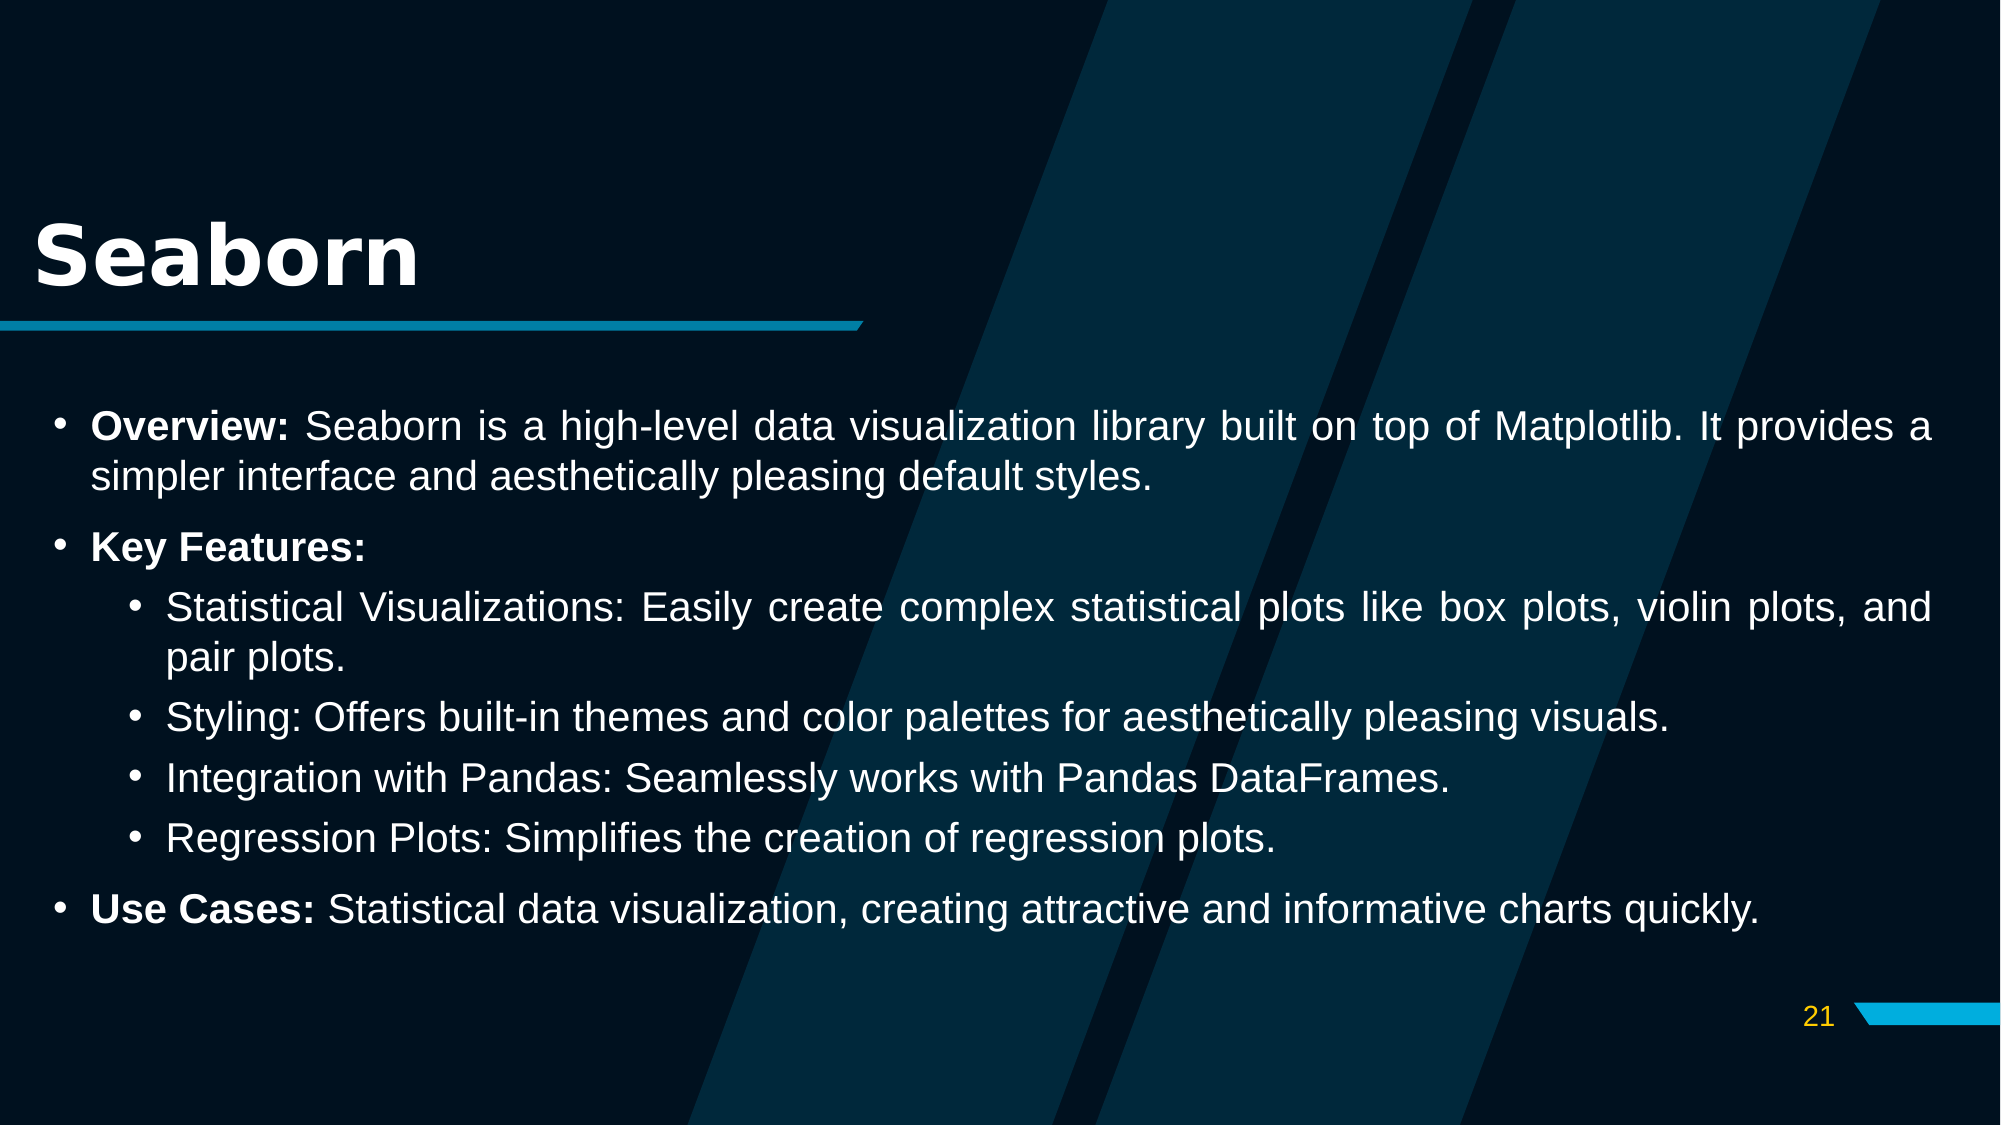

# Seaborn
Overview: Seaborn is a high-level data visualization library built on top of Matplotlib. It provides a simpler interface and aesthetically pleasing default styles.
Key Features:
Statistical Visualizations: Easily create complex statistical plots like box plots, violin plots, and pair plots.
Styling: Offers built-in themes and color palettes for aesthetically pleasing visuals.
Integration with Pandas: Seamlessly works with Pandas DataFrames.
Regression Plots: Simplifies the creation of regression plots.
Use Cases: Statistical data visualization, creating attractive and informative charts quickly.
21